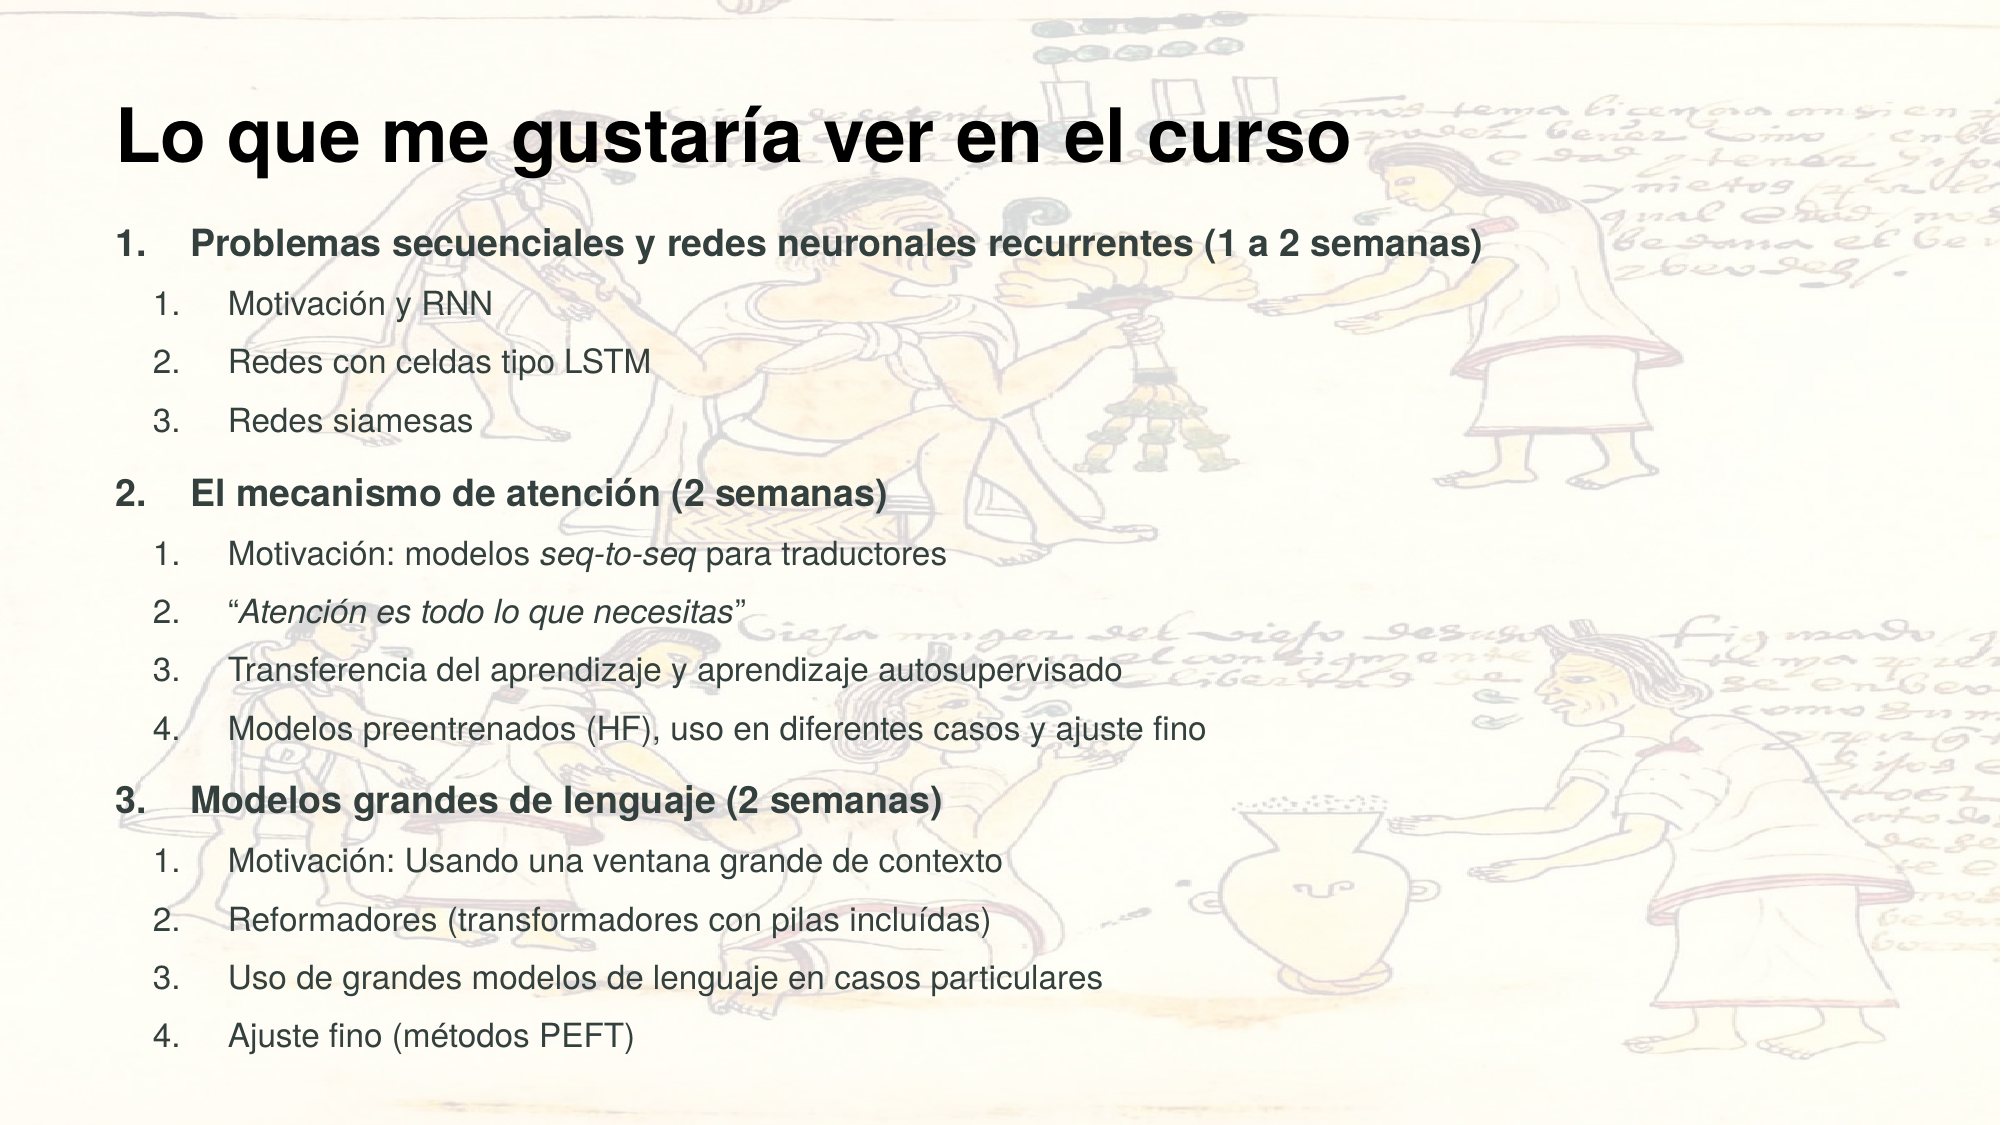

# Lo que me gustaría ver en el curso
Problemas secuenciales y redes neuronales recurrentes (1 a 2 semanas)
Motivación y RNN
Redes con celdas tipo LSTM
Redes siamesas
El mecanismo de atención (2 semanas)
Motivación: modelos seq-to-seq para traductores
“Atención es todo lo que necesitas”
Transferencia del aprendizaje y aprendizaje autosupervisado
Modelos preentrenados (HF), uso en diferentes casos y ajuste fino
Modelos grandes de lenguaje (2 semanas)
Motivación: Usando una ventana grande de contexto
Reformadores (transformadores con pilas incluídas)
Uso de grandes modelos de lenguaje en casos particulares
Ajuste fino (métodos PEFT)